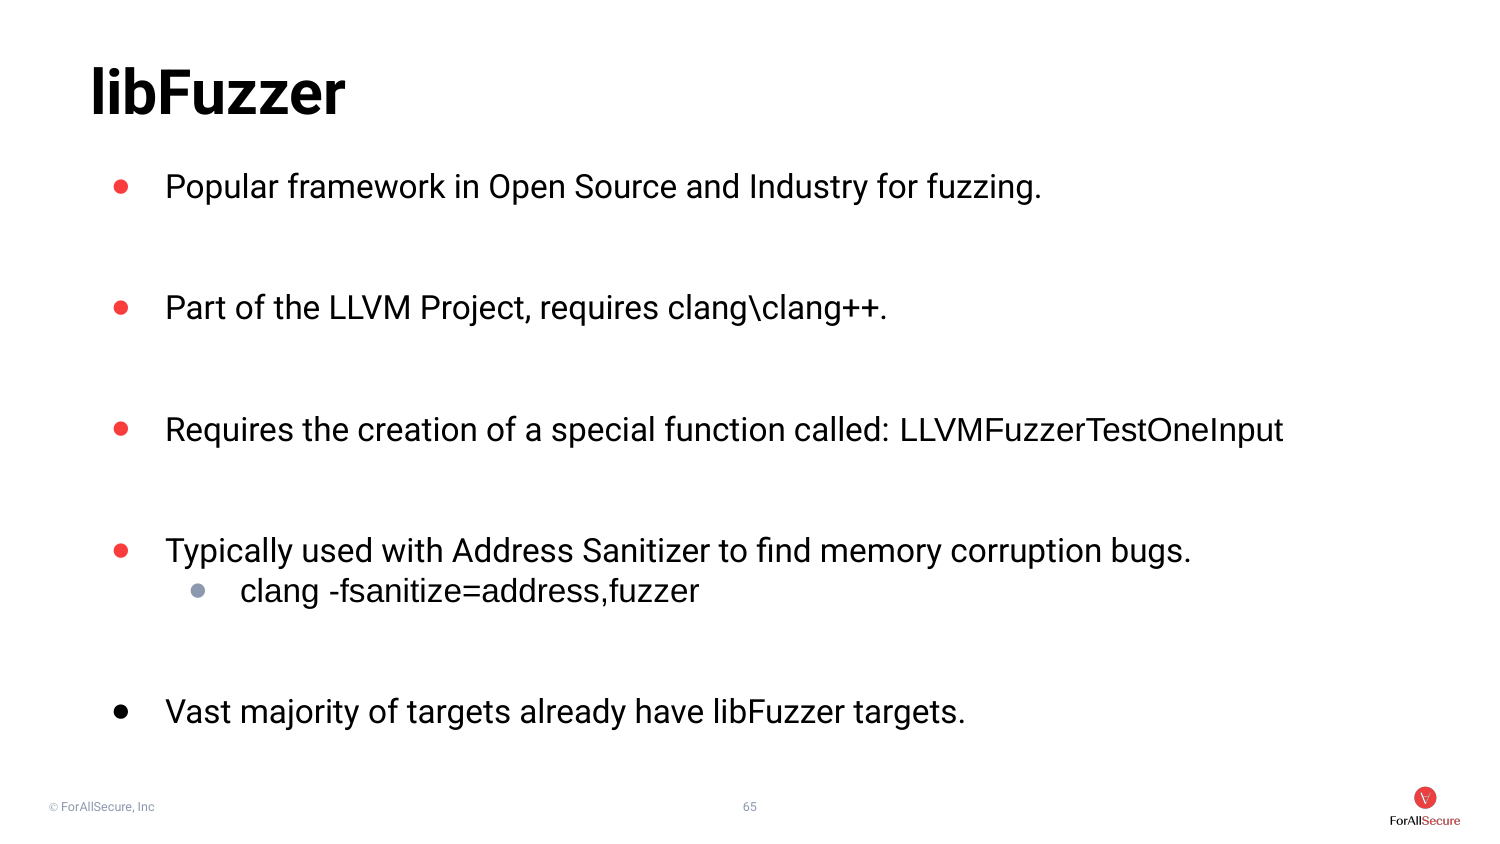

# libFuzzer
Popular framework in Open Source and Industry for fuzzing.

Part of the LLVM Project, requires clang\clang++.

Requires the creation of a special function called: LLVMFuzzerTestOneInput

Typically used with Address Sanitizer to find memory corruption bugs.
clang -fsanitize=address,fuzzer

Vast majority of targets already have libFuzzer targets.